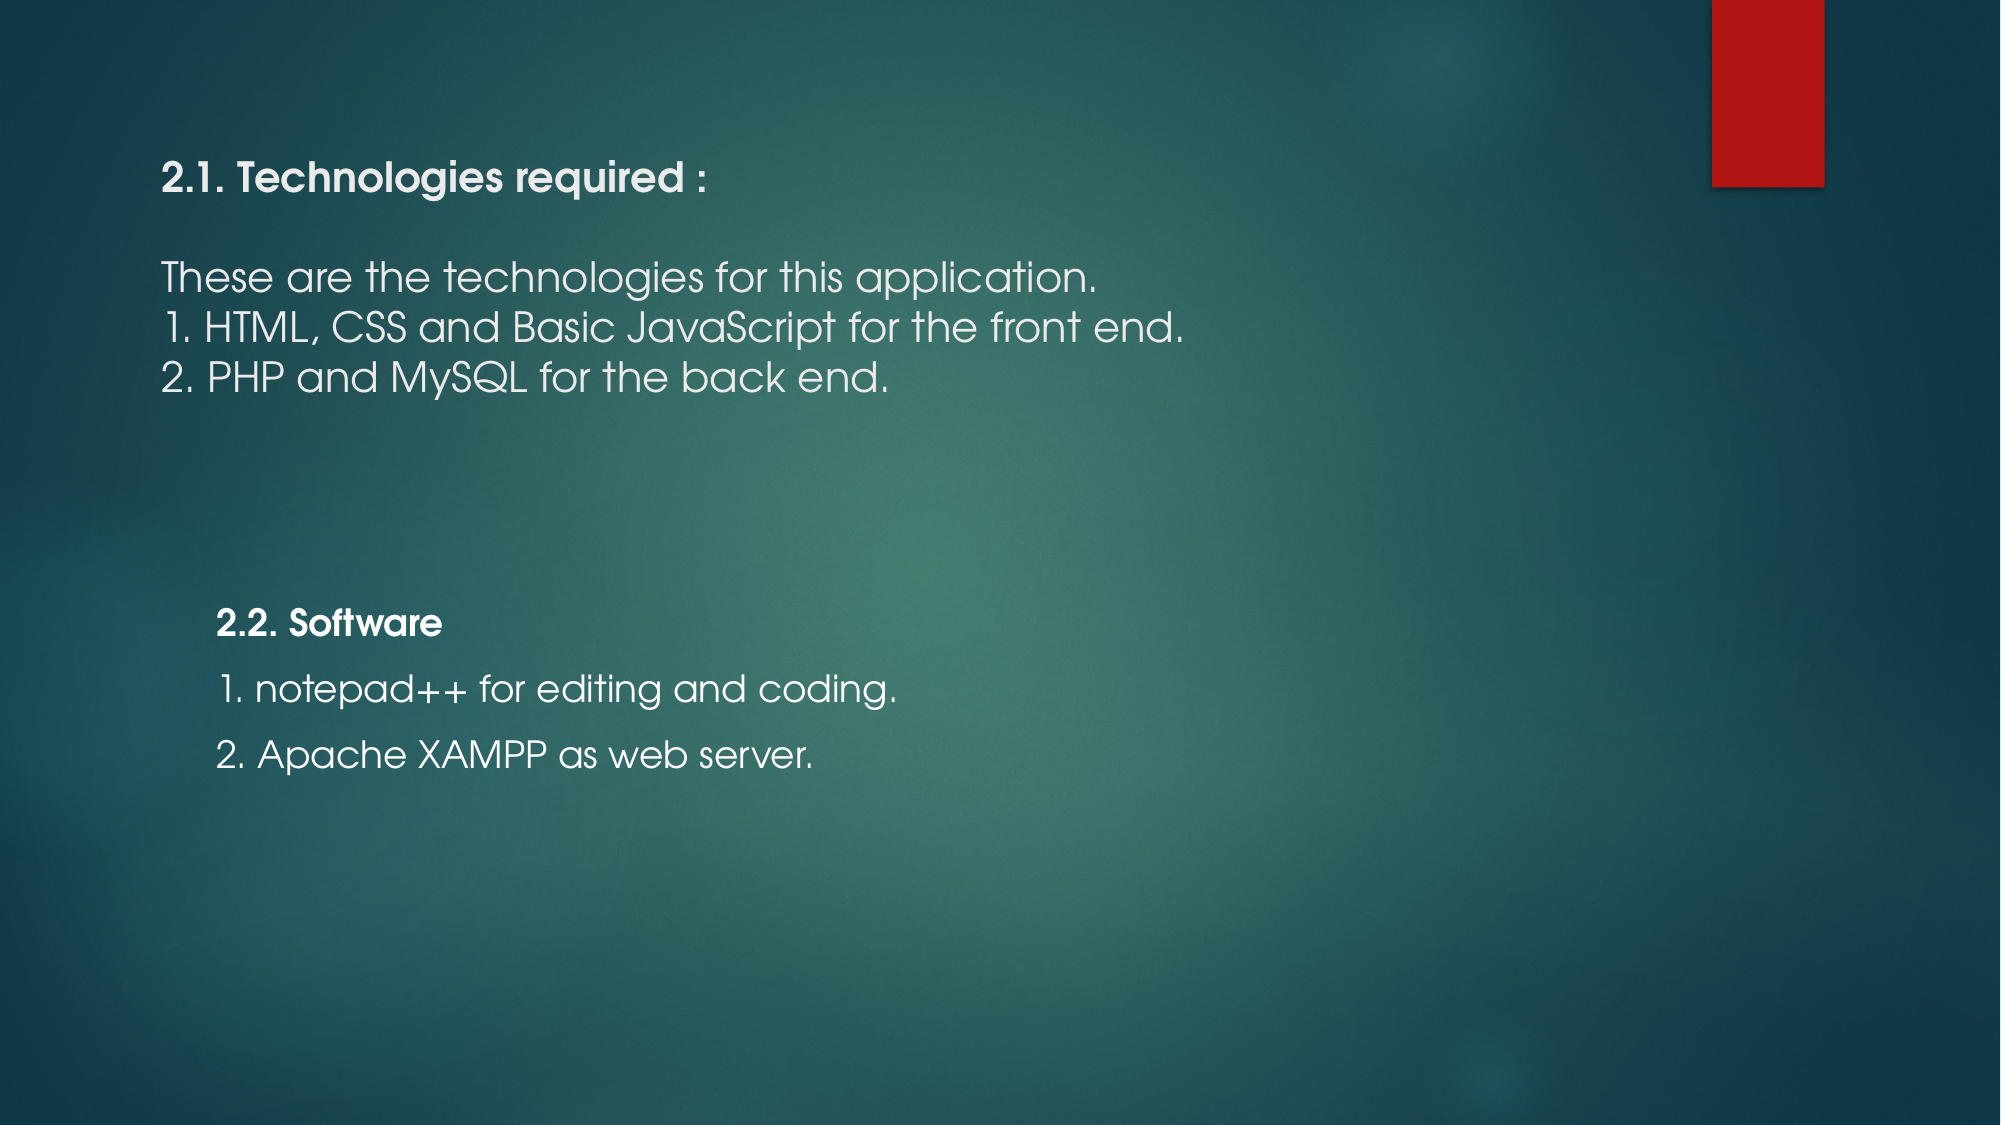

# 2.1. Technologies required : These are the technologies for this application. 1. HTML, CSS and Basic JavaScript for the front end. 2. PHP and MySQL for the back end.
2.2. Software
1. notepad++ for editing and coding.
2. Apache XAMPP as web server.